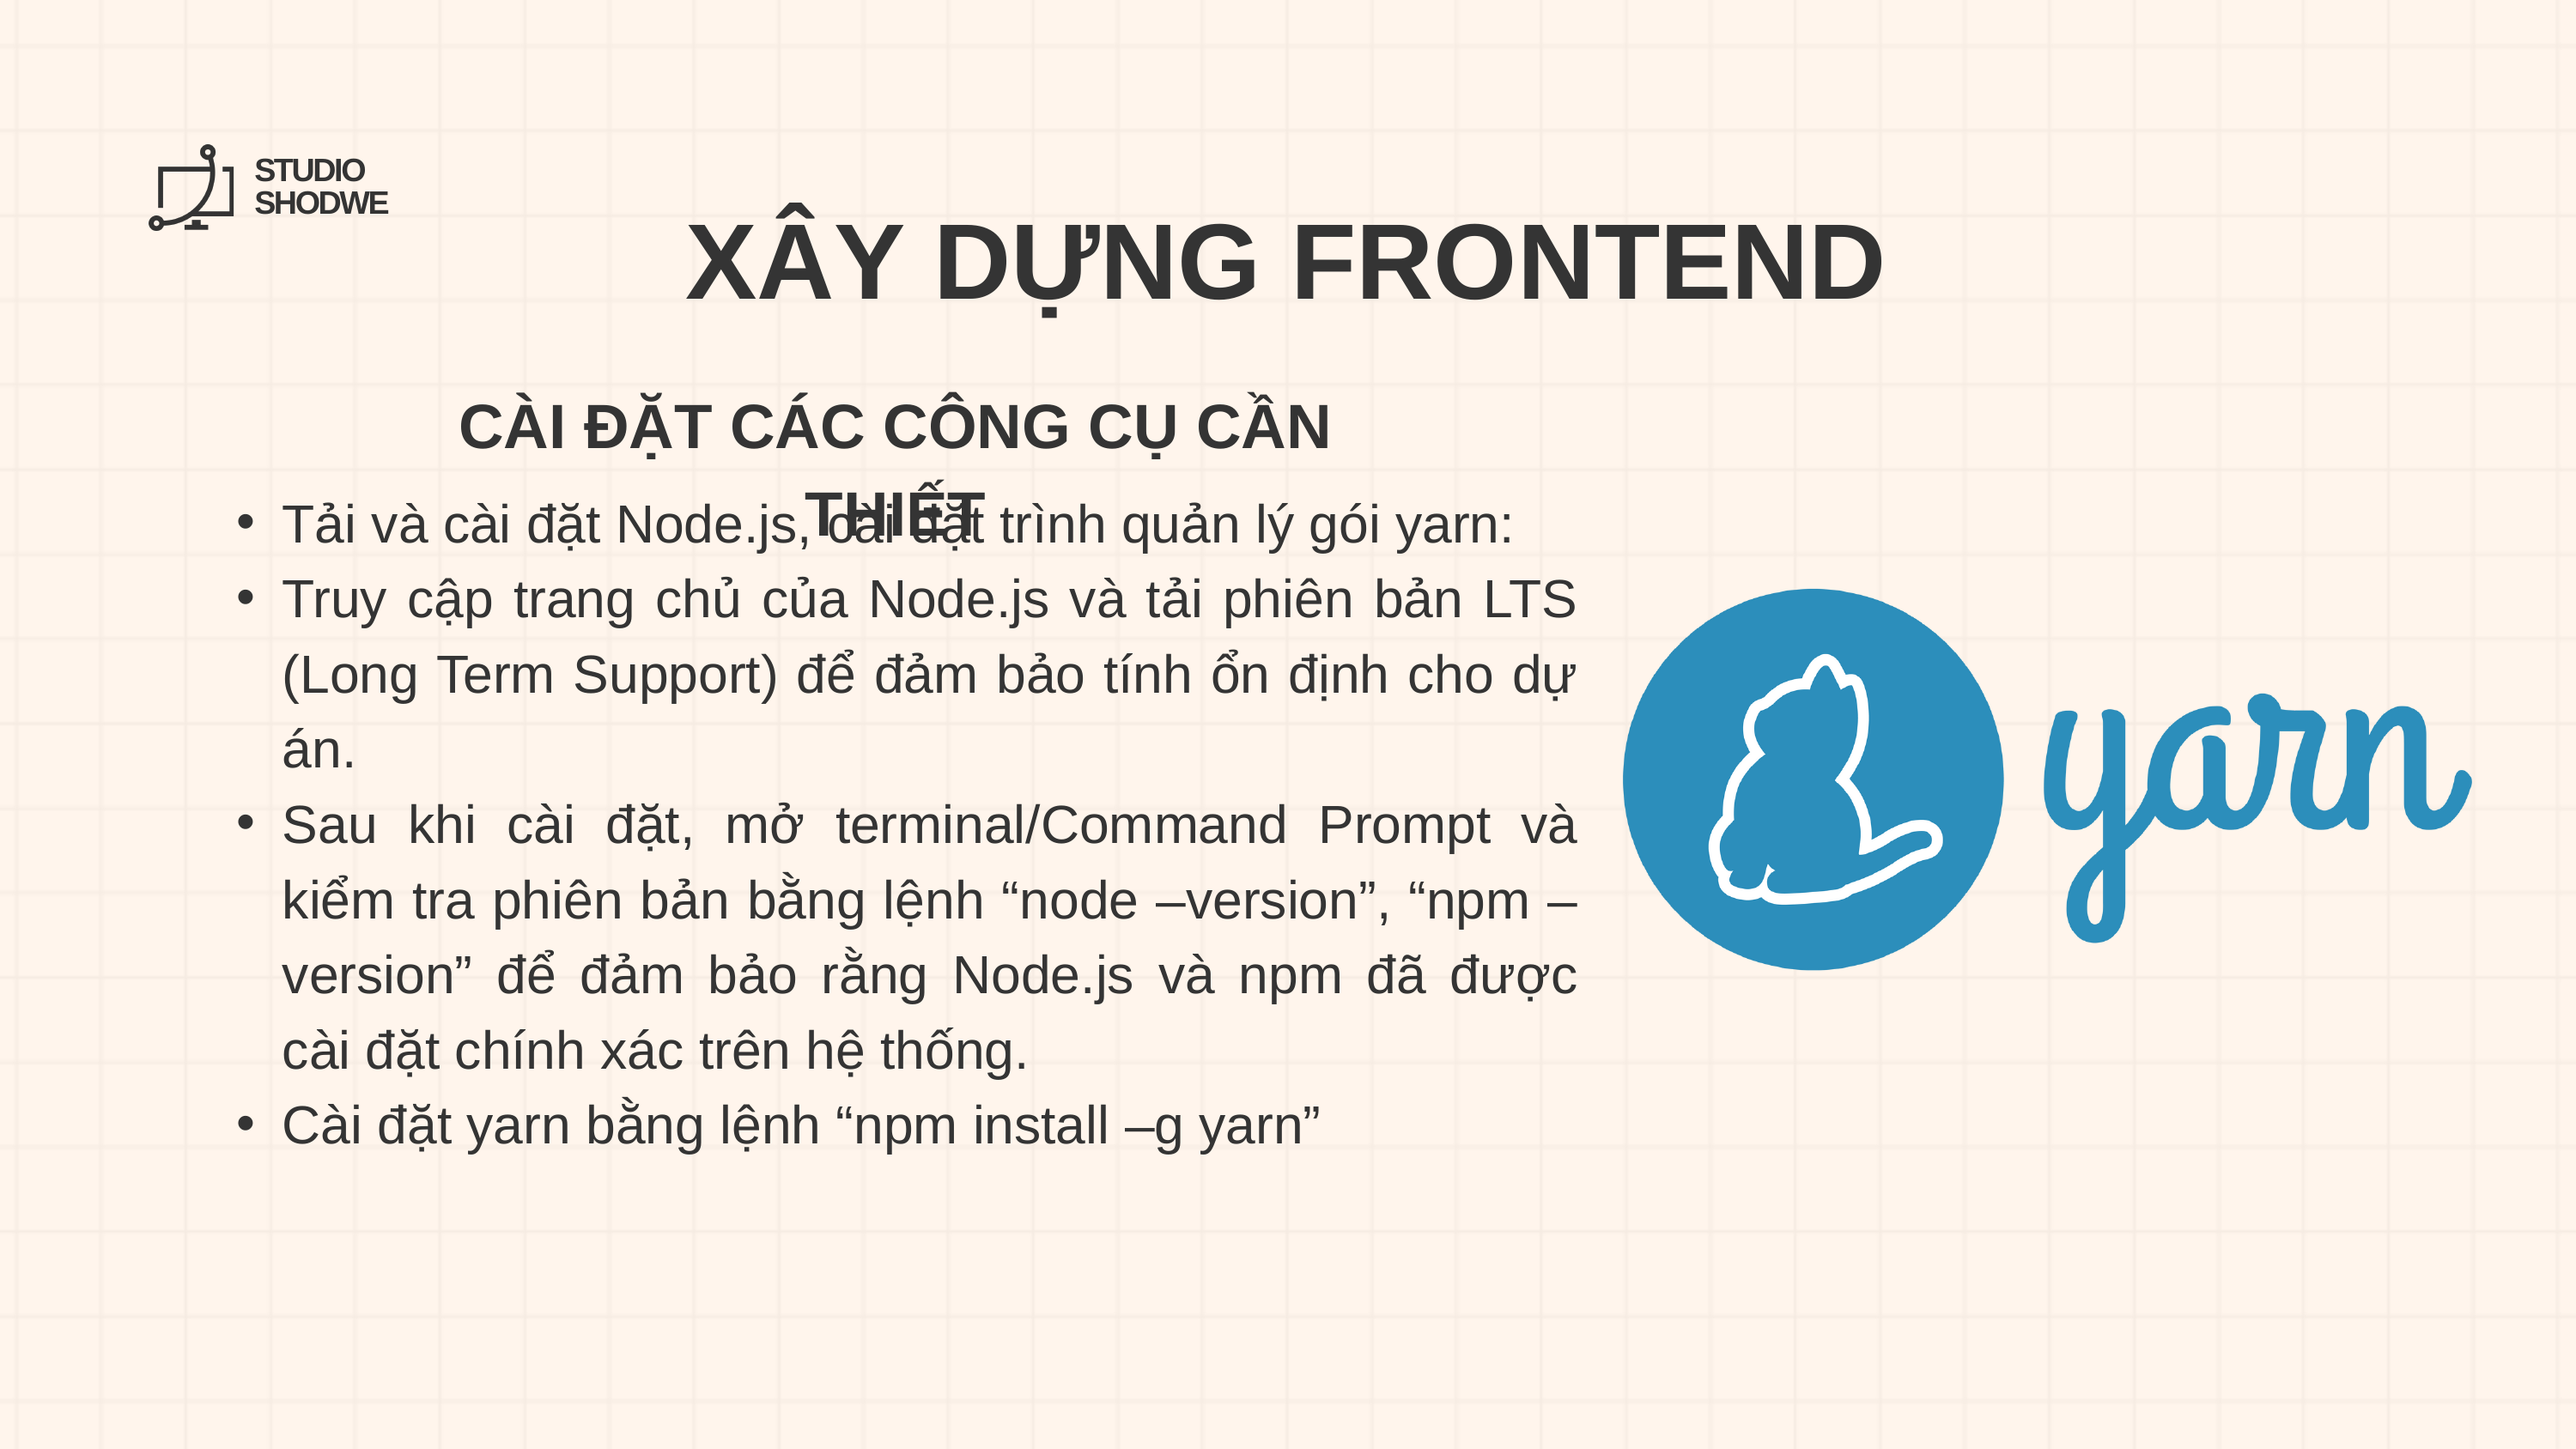

STUDIO SHODWE
XÂY DỰNG FRONTEND
CÀI ĐẶT CÁC CÔNG CỤ CẦN THIẾT
Tải và cài đặt Node.js, cài đặt trình quản lý gói yarn:
Truy cập trang chủ của Node.js và tải phiên bản LTS (Long Term Support) để đảm bảo tính ổn định cho dự án.
Sau khi cài đặt, mở terminal/Command Prompt và kiểm tra phiên bản bằng lệnh “node –version”, “npm –version” để đảm bảo rằng Node.js và npm đã được cài đặt chính xác trên hệ thống.
Cài đặt yarn bằng lệnh “npm install –g yarn”